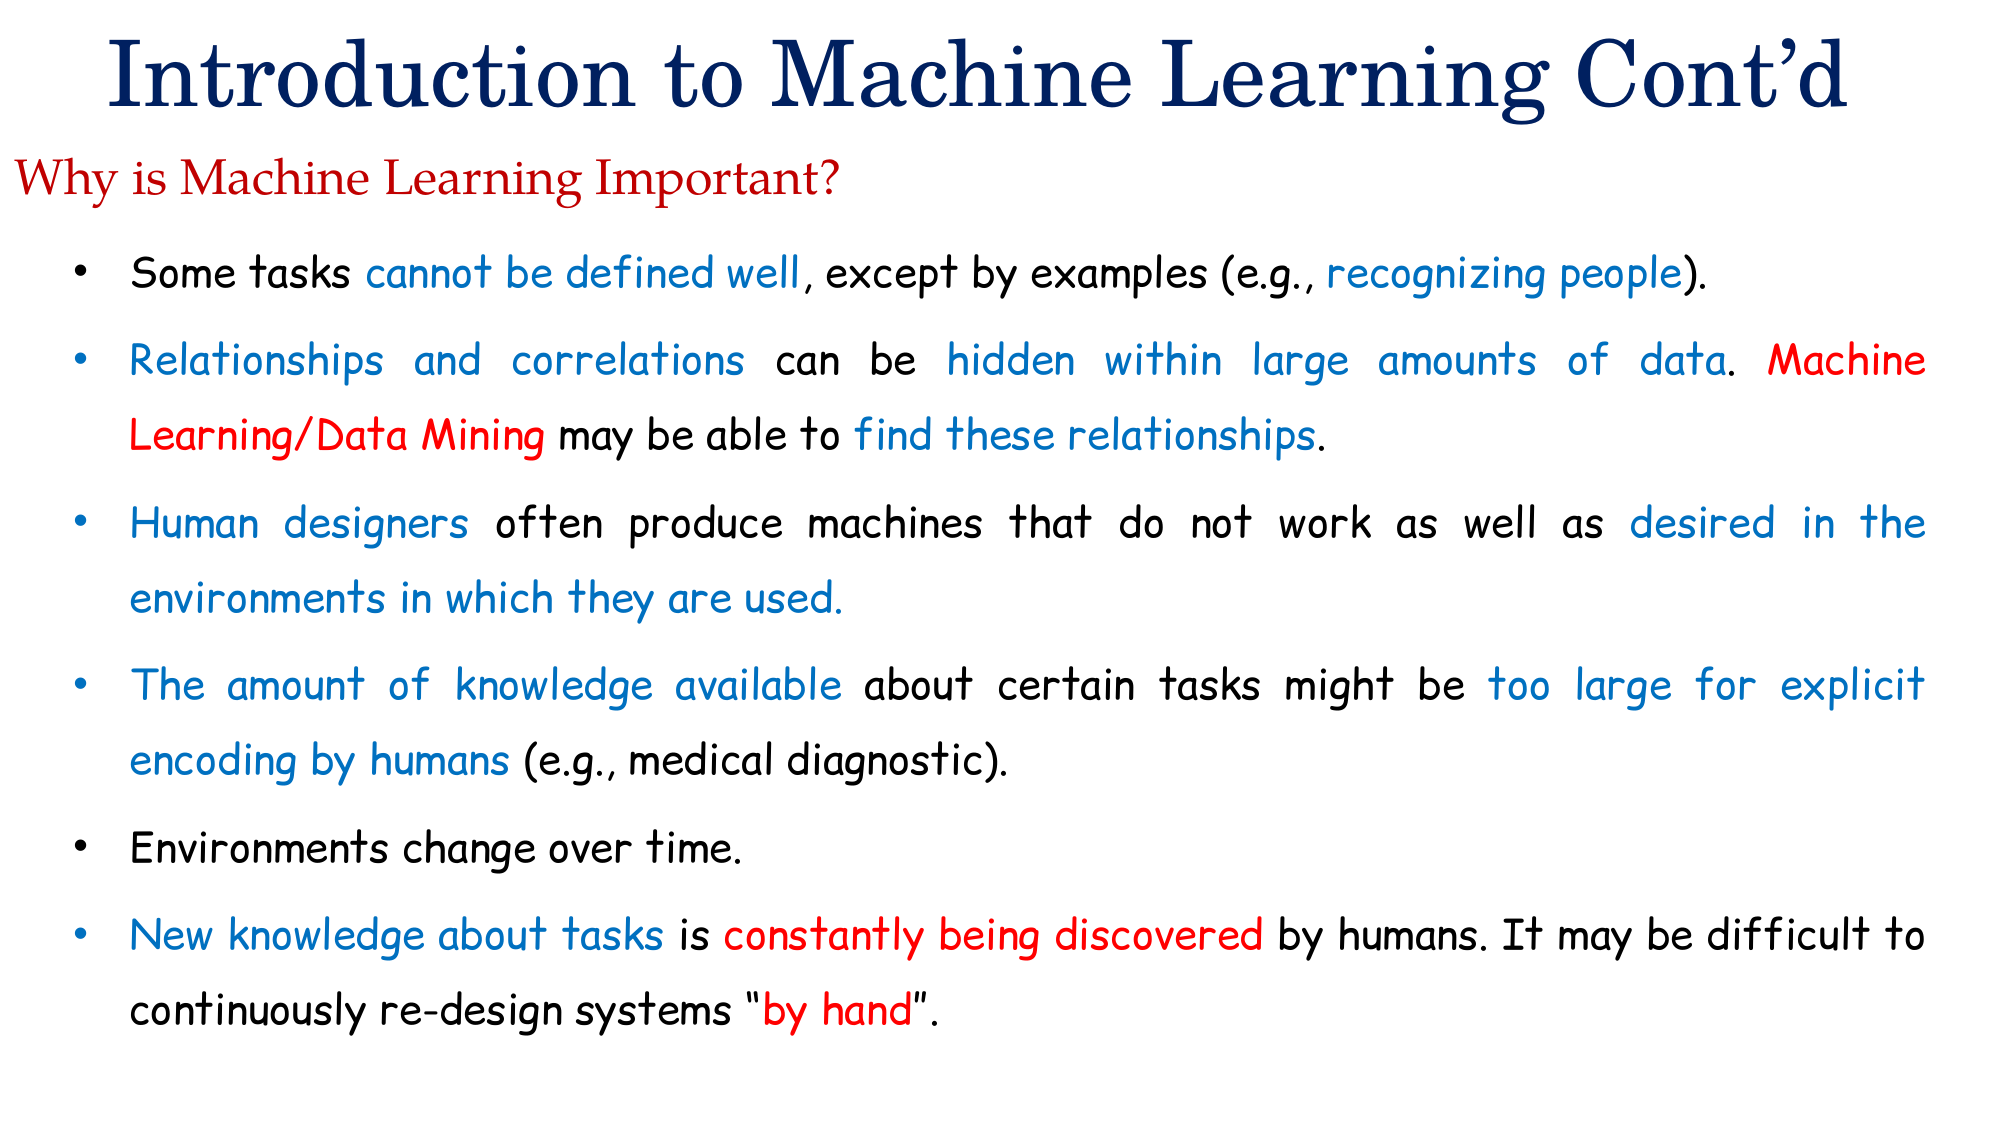

# Introduction to Machine Learning Cont’d
Why is Machine Learning Important?
Some tasks cannot be defined well, except by examples (e.g., recognizing people).
Relationships and correlations can be hidden within large amounts of data. Machine Learning/Data Mining may be able to find these relationships.
Human designers often produce machines that do not work as well as desired in the environments in which they are used.
The amount of knowledge available about certain tasks might be too large for explicit encoding by humans (e.g., medical diagnostic).
Environments change over time.
New knowledge about tasks is constantly being discovered by humans. It may be difficult to continuously re-design systems “by hand”.